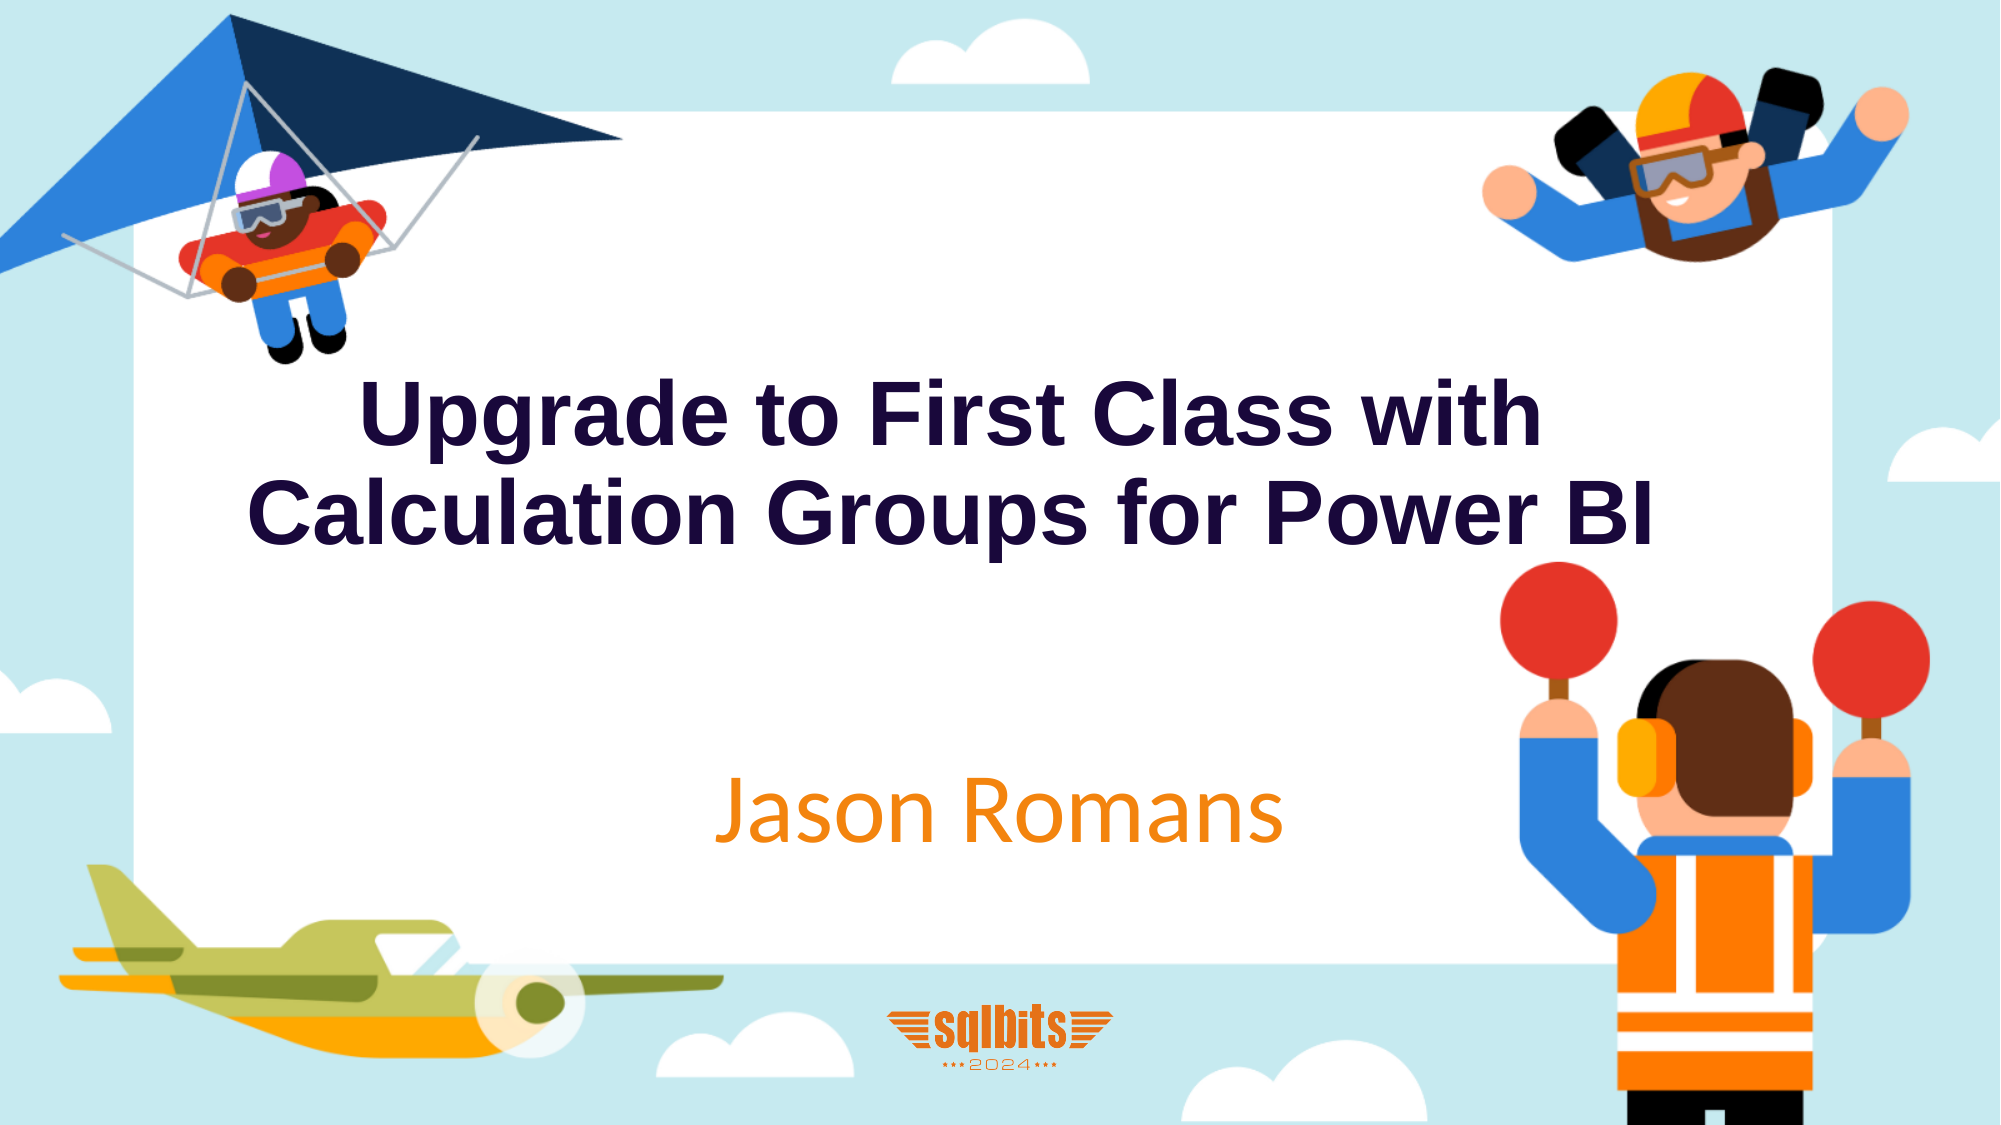

# Upgrade to First Class with Calculation Groups for Power BI
Jason Romans